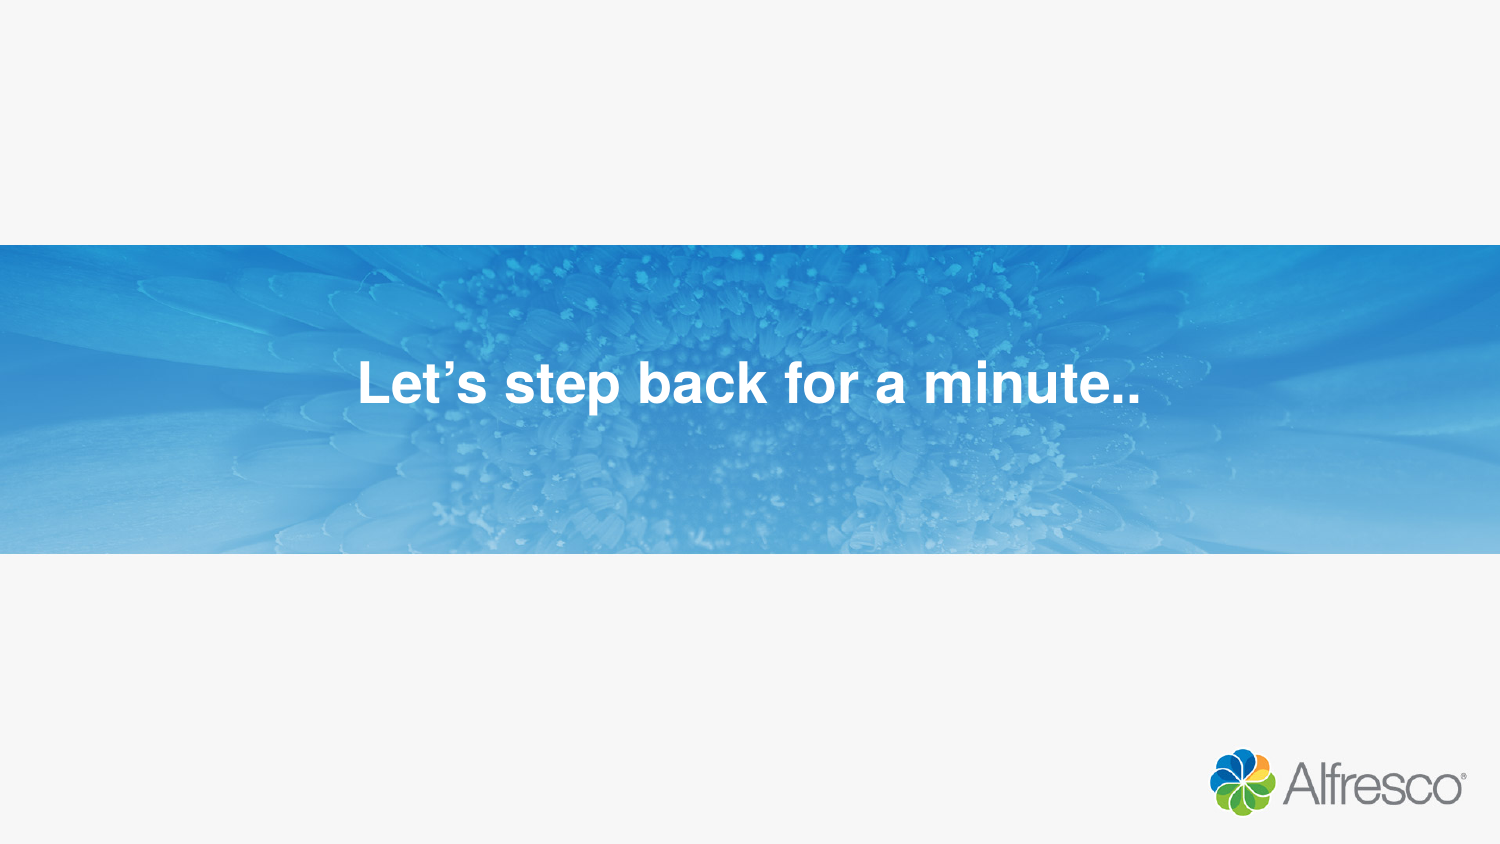

# Let’s step back for a minute..